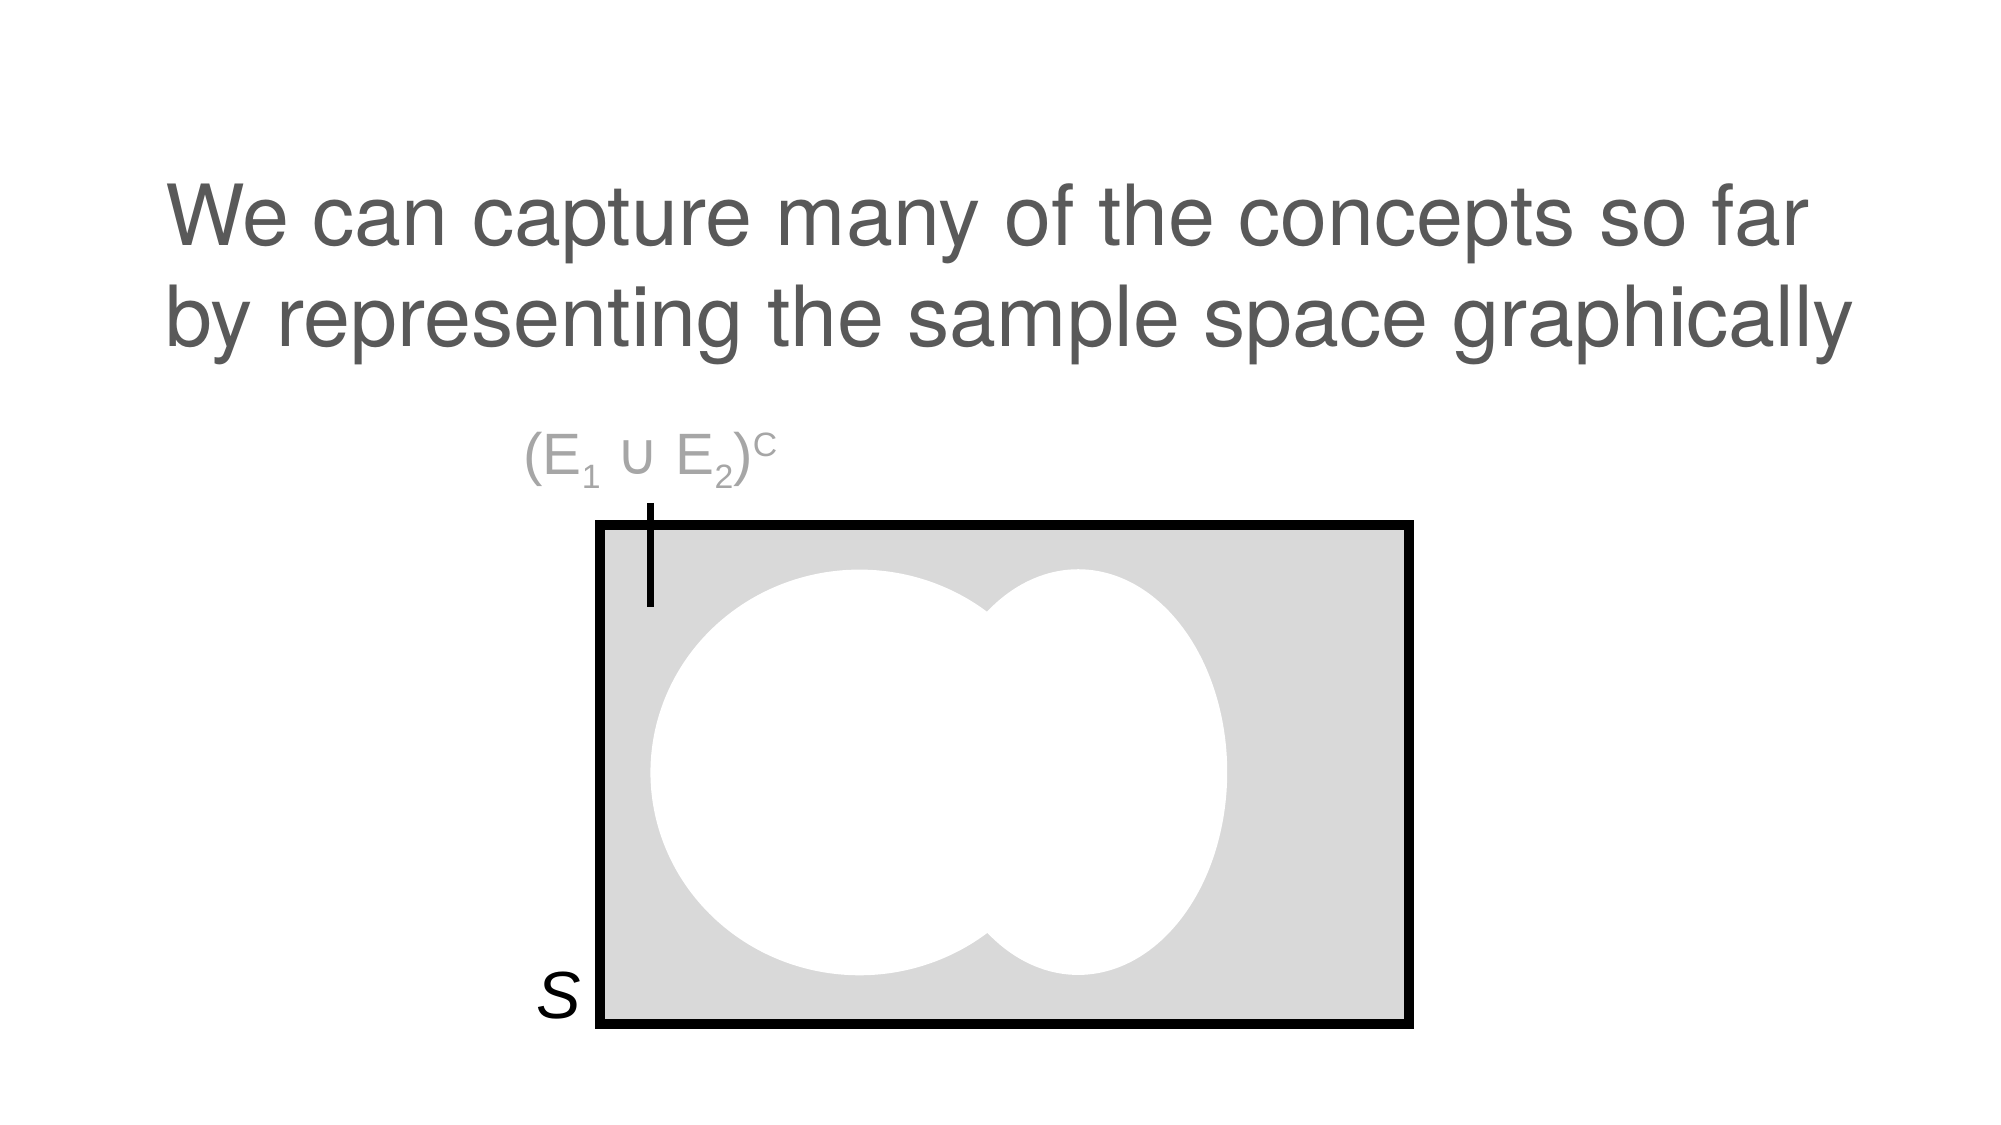

# We can capture many of the concepts so far by representing the sample space graphically
(E1 ∪ E2)C

S